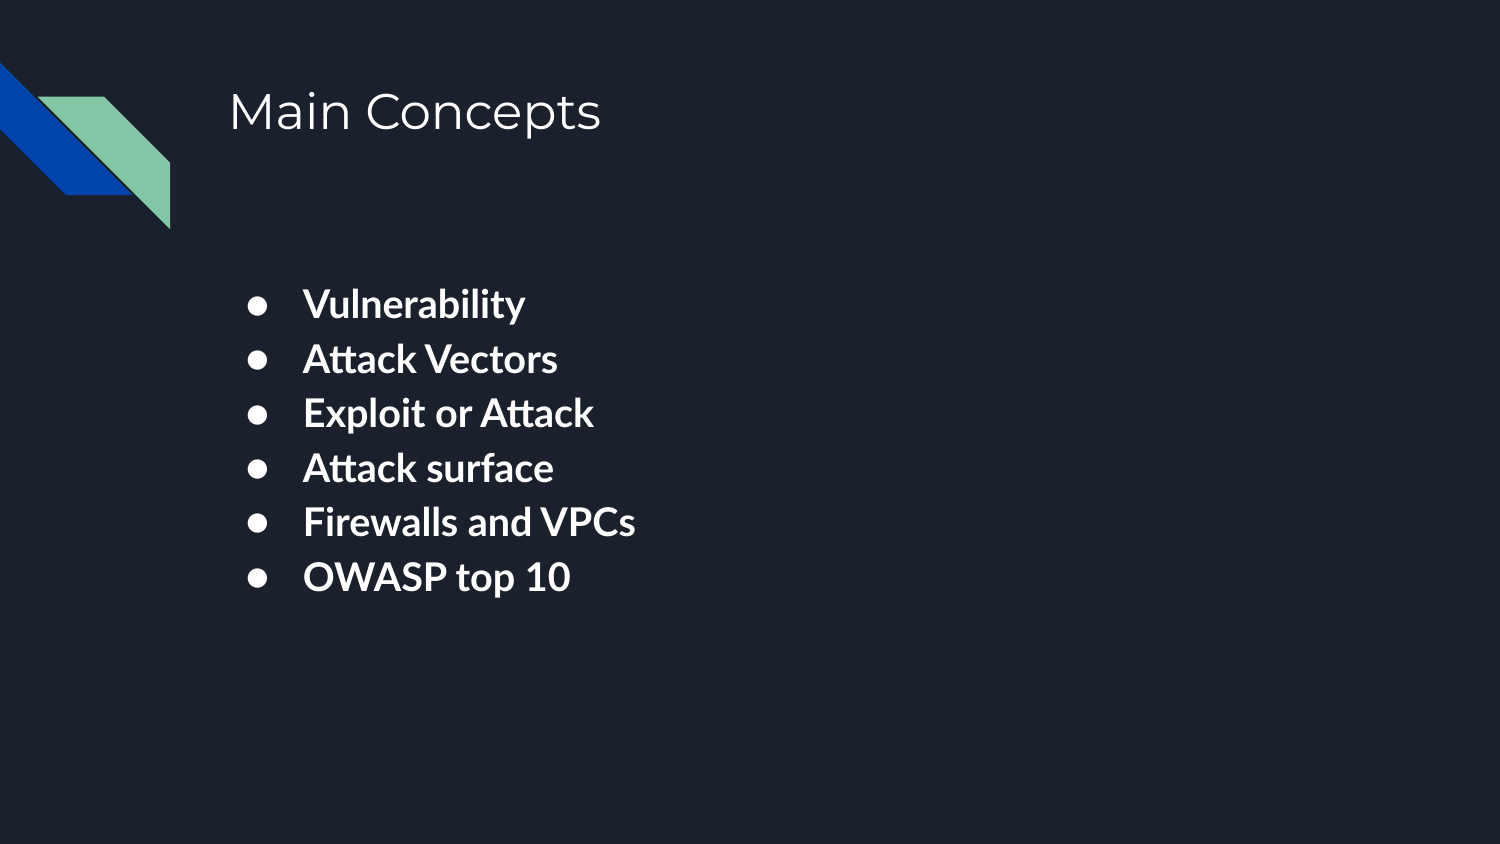

# Main Concepts
Vulnerability
Attack Vectors
Exploit or Attack
Attack surface
Firewalls and VPCs
OWASP top 10